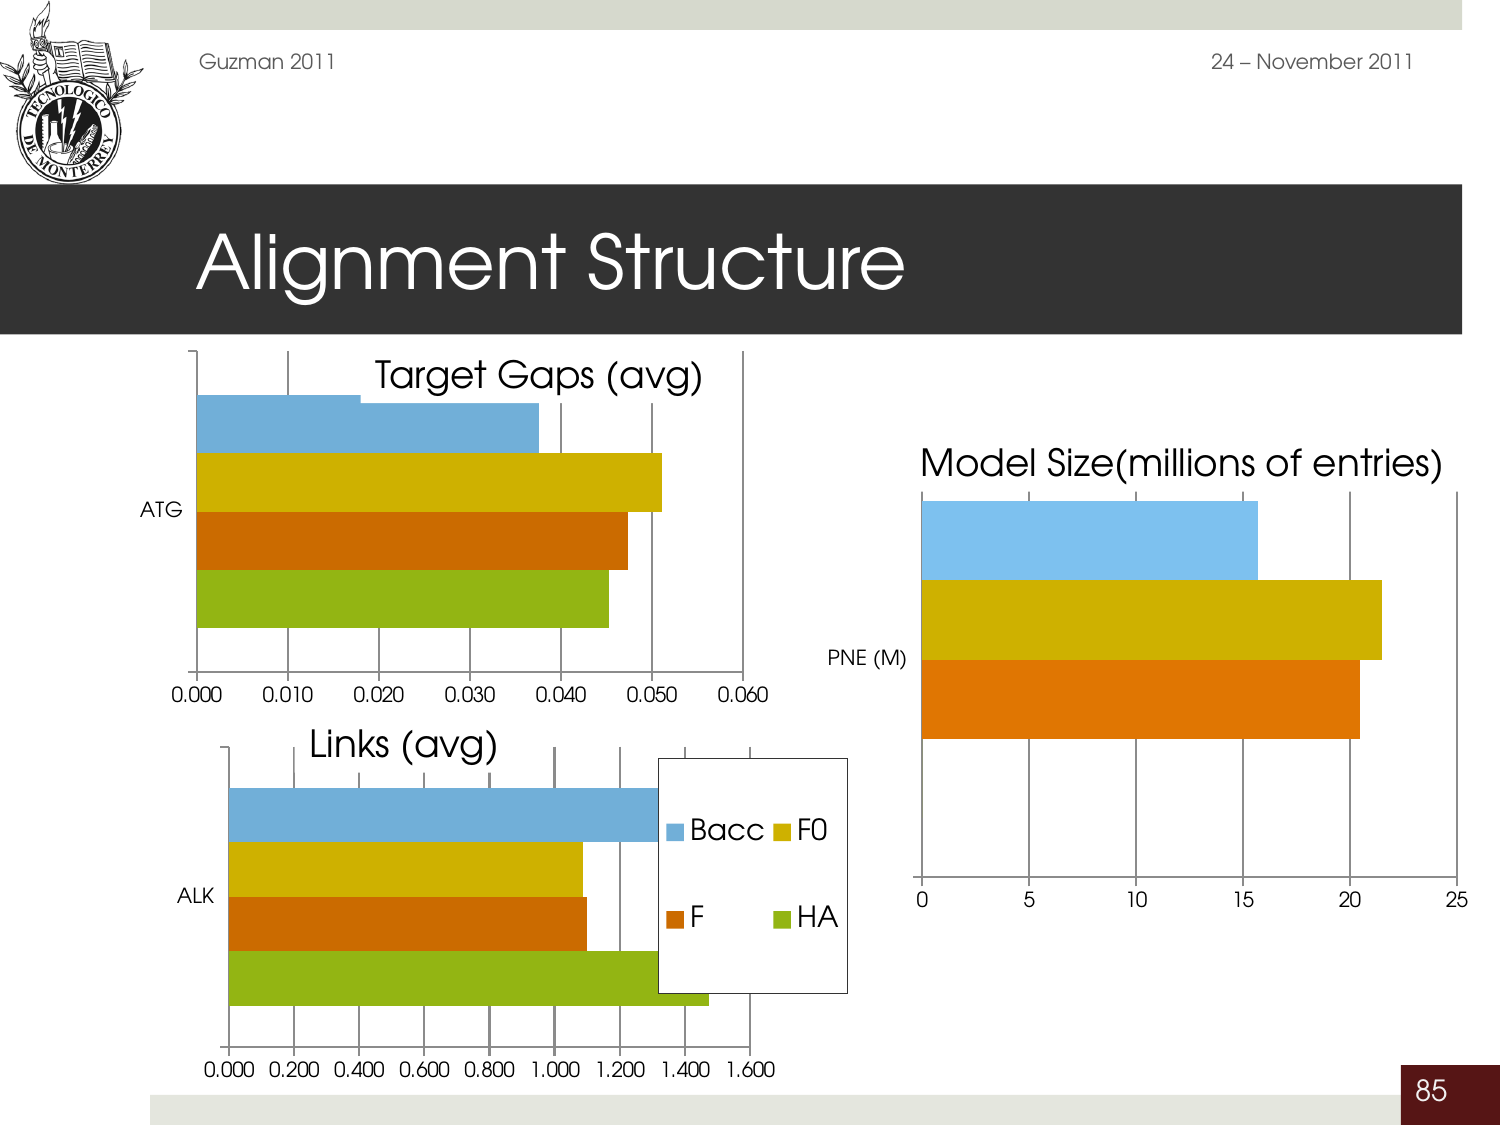

Guzman 2011
24 – November 2011
# Alignment Structure

### Chart

| Category | Reference | F | F0 | Bacc |
|---|---|---|---|---|
| ATG | 0.04529 | 0.0474 | 0.05115 | 0.03761 |
Target Gaps (avg)

### Chart

| Category | HA | F | F0 | Bacc |
|---|---|---|---|---|
| PNE (M) | 0.0 | 20.5 | 21.5 | 15.7 |
Model Size(millions of entries)

### Chart

| Category | HA | F | F0 | Bacc |
|---|---|---|---|---|
| ALK | 1.47344 | 1.09905 | 1.08765 | 1.35743 |
Links (avg)